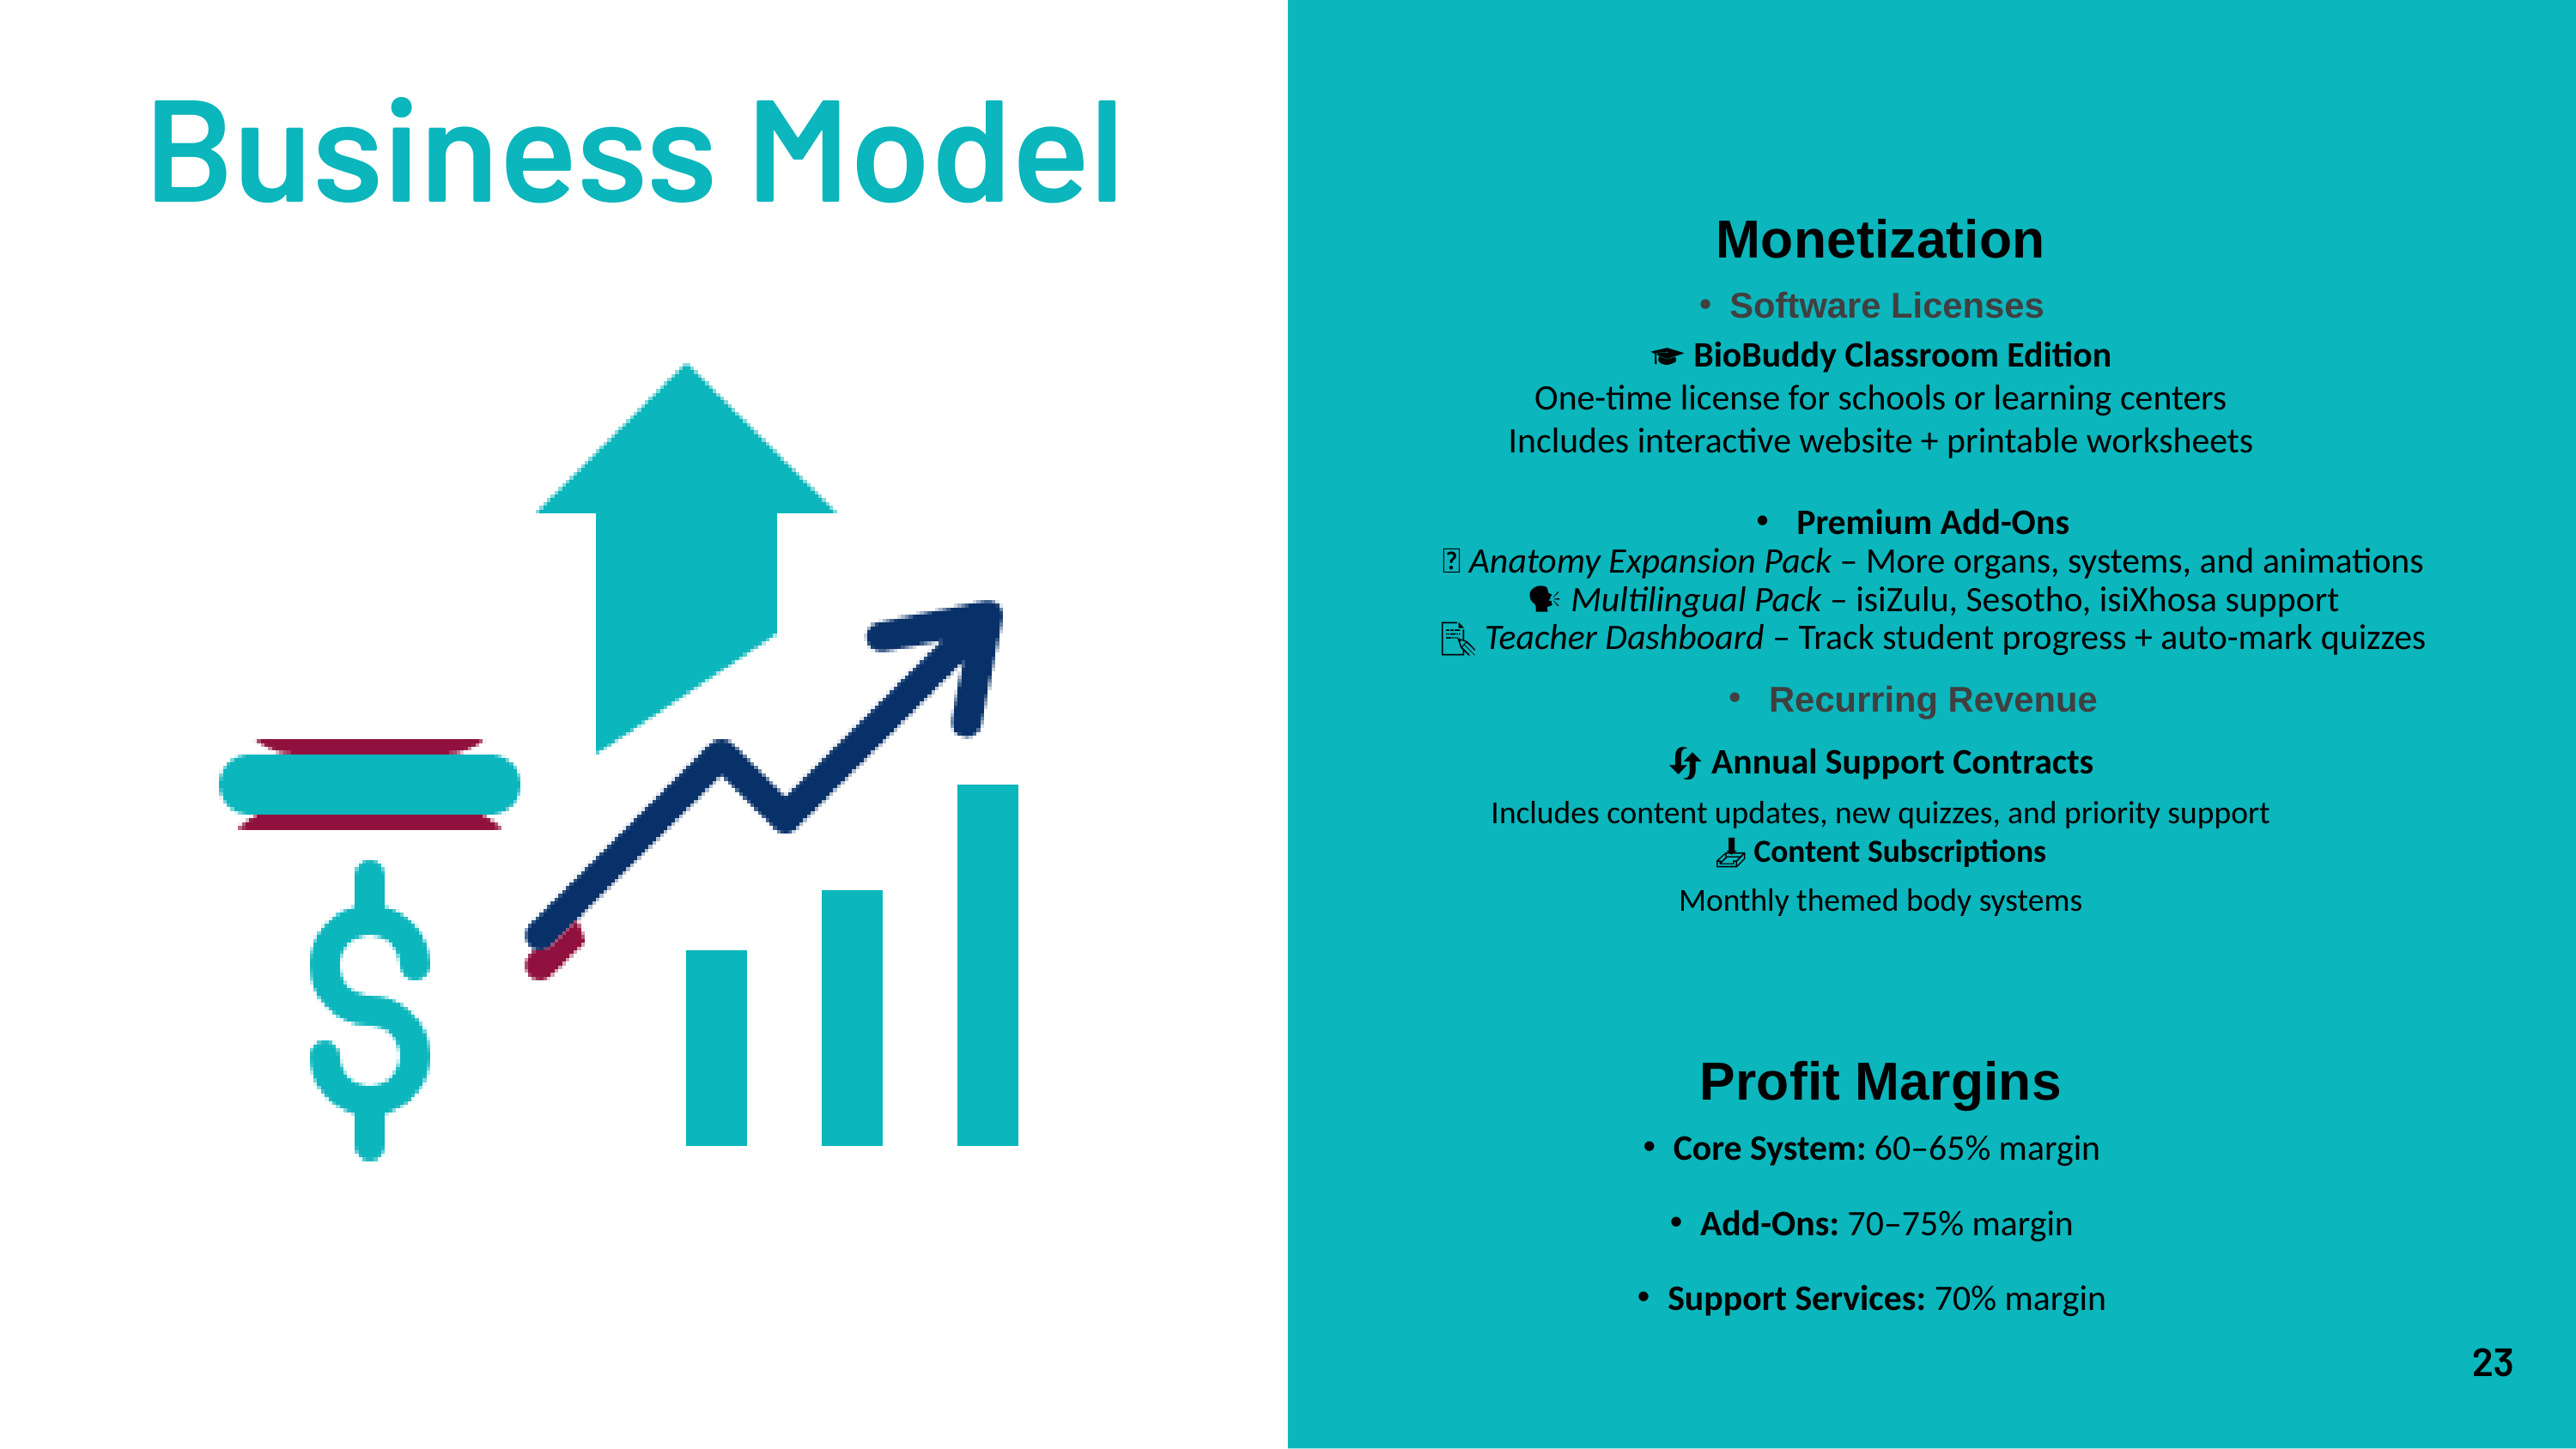

Business Model

Monetization
Software Licenses
🎓 BioBuddy Classroom Edition
One-time license for schools or learning centers
Includes interactive website + printable worksheets

Premium Add-Ons
🧪 Anatomy Expansion Pack – More organs, systems, and animations
🗣️ Multilingual Pack – isiZulu, Sesotho, isiXhosa support
📝 Teacher Dashboard – Track student progress + auto-mark quizzes
Recurring Revenue
🔄 Annual Support Contracts
Includes content updates, new quizzes, and priority support
📥 Content Subscriptions
Monthly themed body systems

Profit Margins
Core System: 60–65% margin
Add-Ons: 70–75% margin
Support Services: 70% margin

23